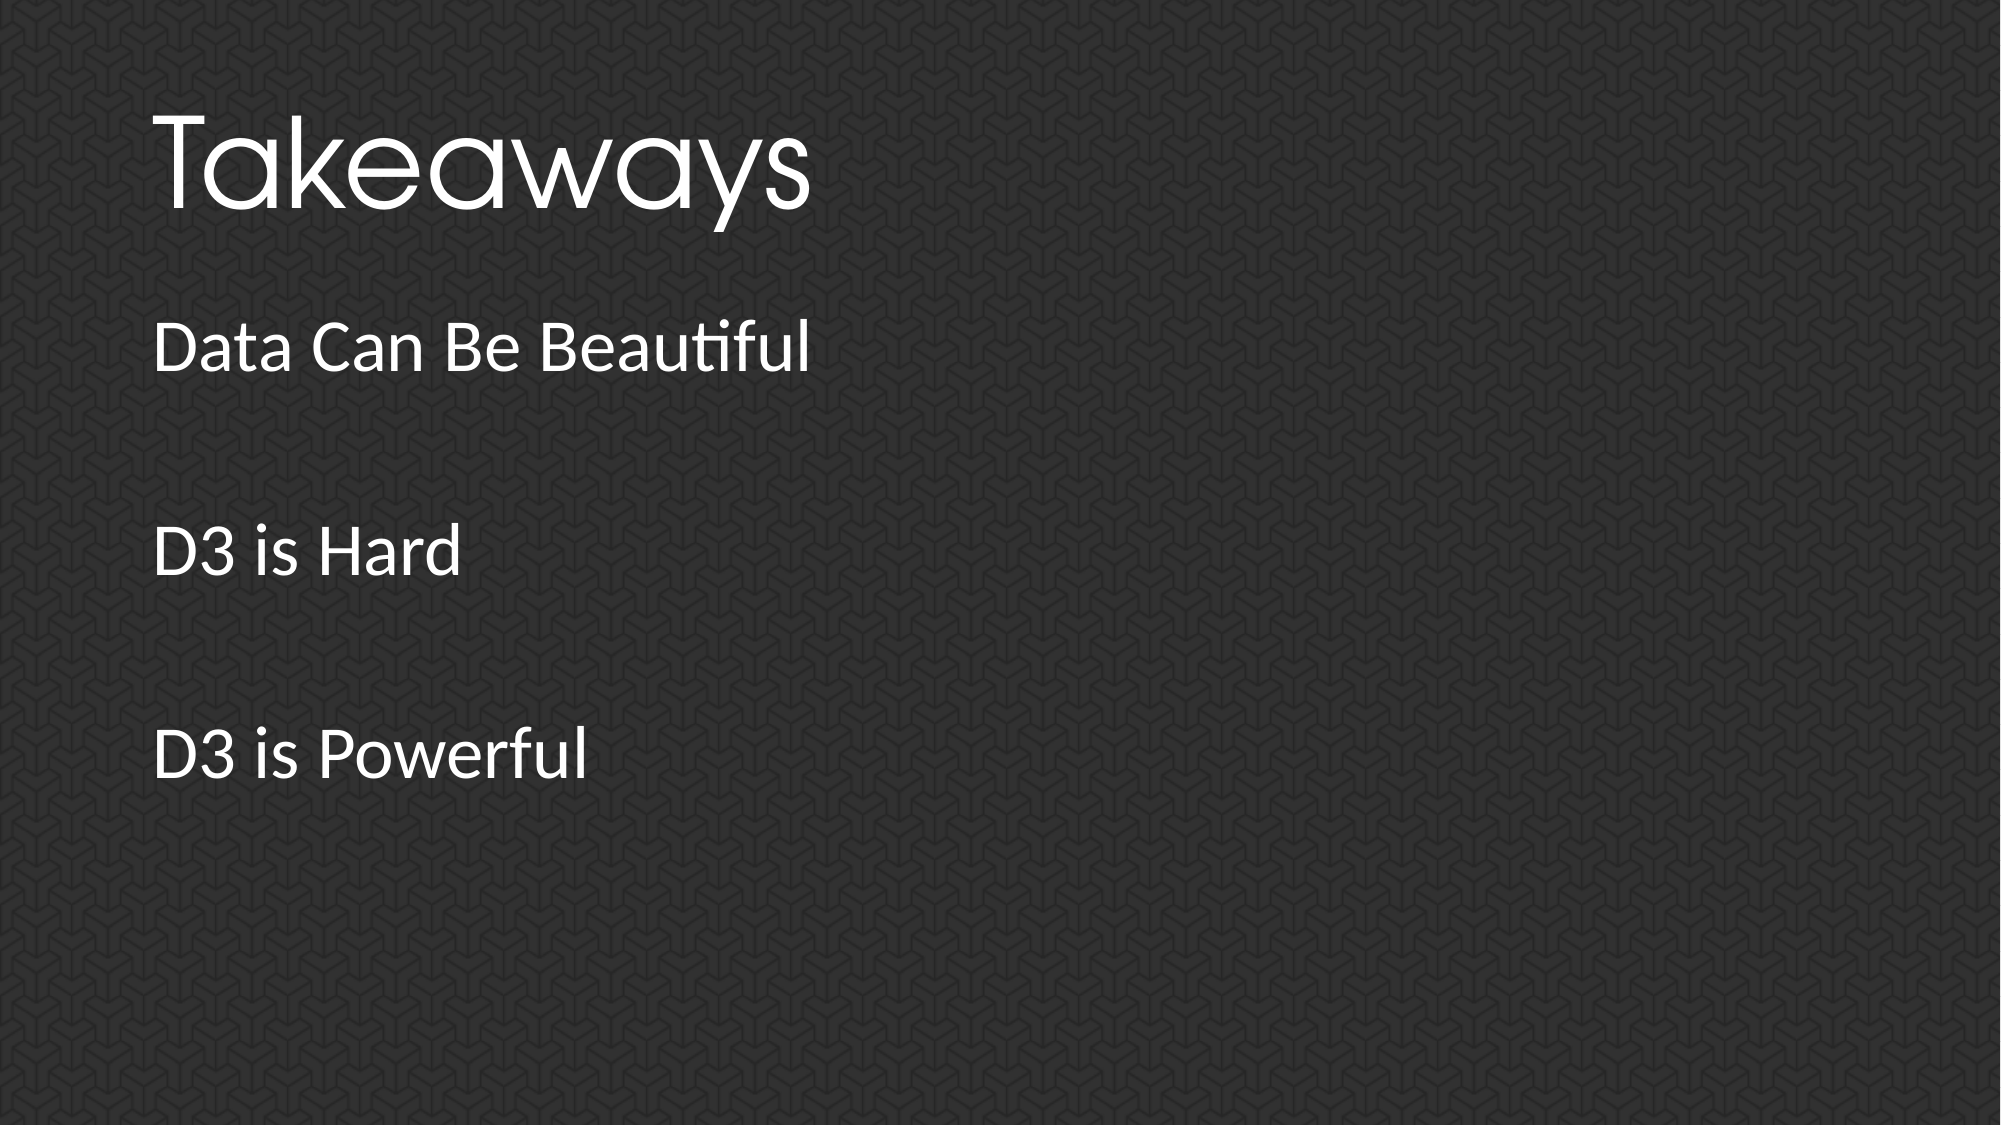

# Takeaways
Data Can Be Beautiful

D3 is Hard

D3 is Powerful